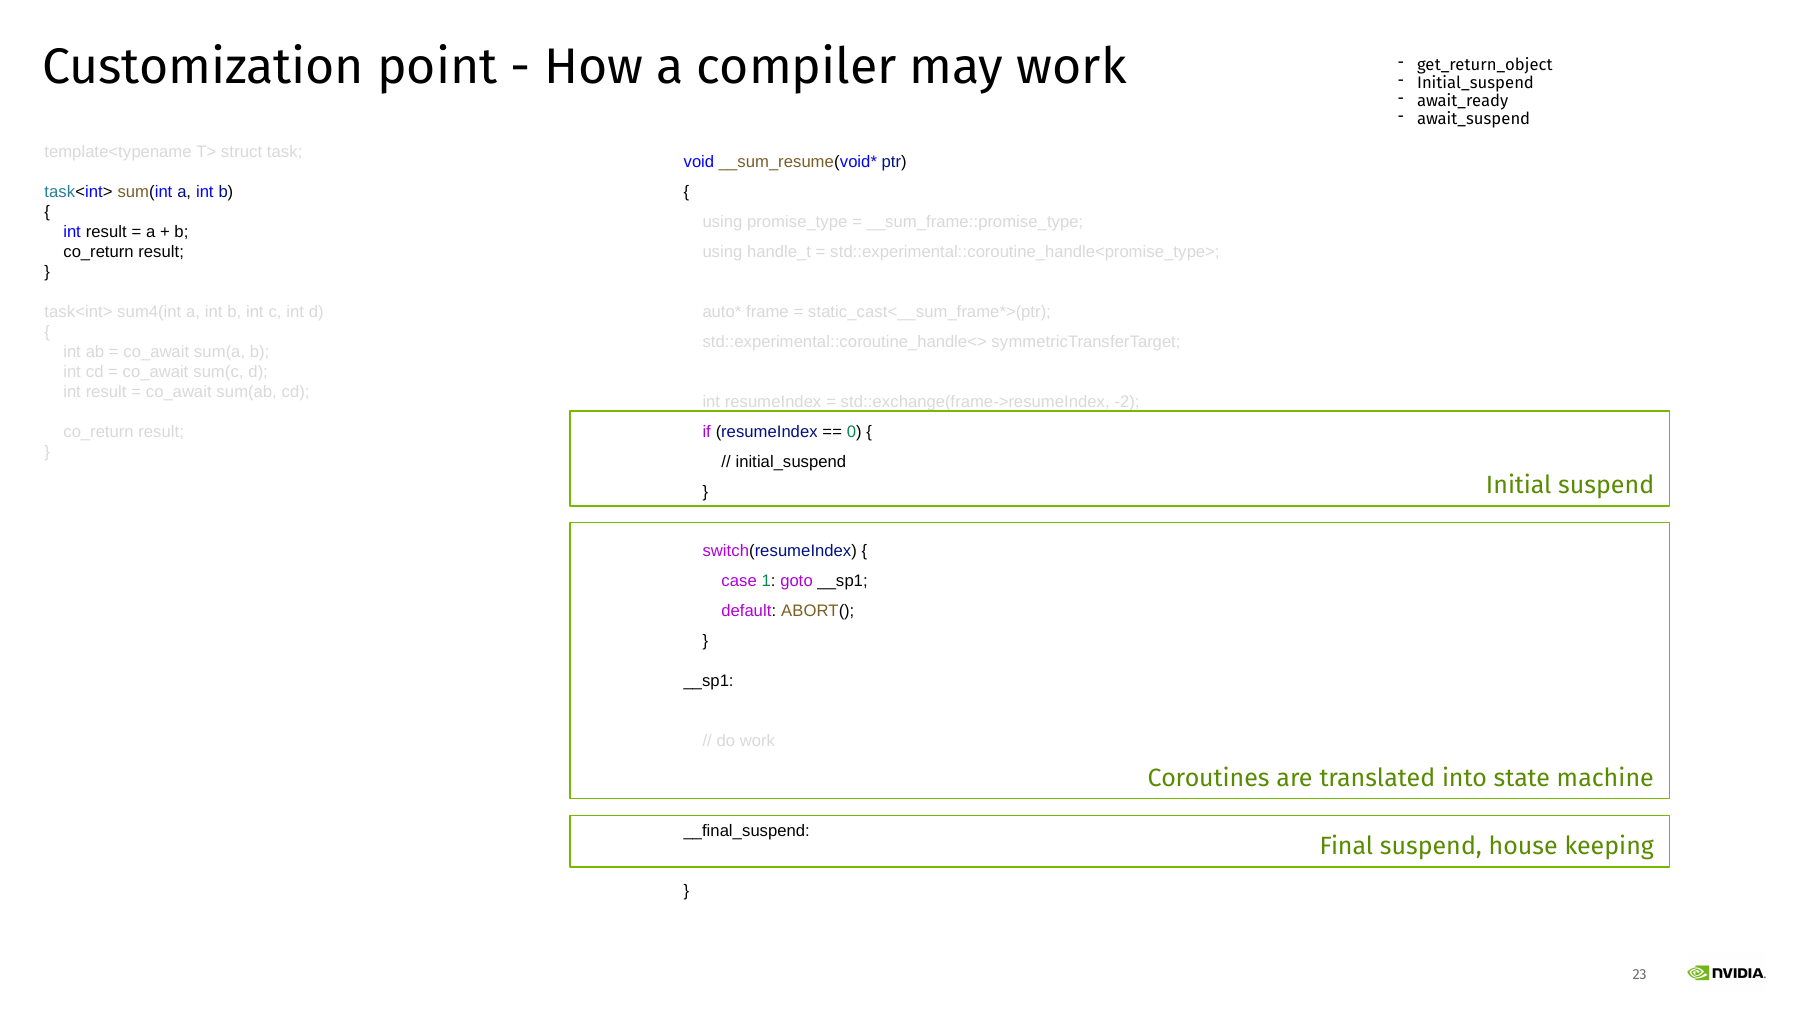

Customization point - How a compiler may work
get_return_object
Initial_suspend
await_ready
await_suspend
template<typename T> struct task;
task<int> sum(int a, int b)
{
    int result = a + b;
    co_return result;
}
task<int> sum4(int a, int b, int c, int d)
{
    int ab = co_await sum(a, b);
    int cd = co_await sum(c, d);
    int result = co_await sum(ab, cd);
    co_return result;
}
void __sum_resume(void* ptr)
{
    using promise_type = __sum_frame::promise_type;
    using handle_t = std::experimental::coroutine_handle<promise_type>;
    auto* frame = static_cast<__sum_frame*>(ptr);
    std::experimental::coroutine_handle<> symmetricTransferTarget;
    int resumeIndex = std::exchange(frame->resumeIndex, -2);
    if (resumeIndex == 0) {
        // initial_suspend
    }
    switch(resumeIndex) {
        case 1: goto __sp1;
        default: ABORT();
    }
__sp1:
    // do work

__final_suspend:

}
Initial suspend
Coroutines are translated into state machine
Final suspend, house keeping